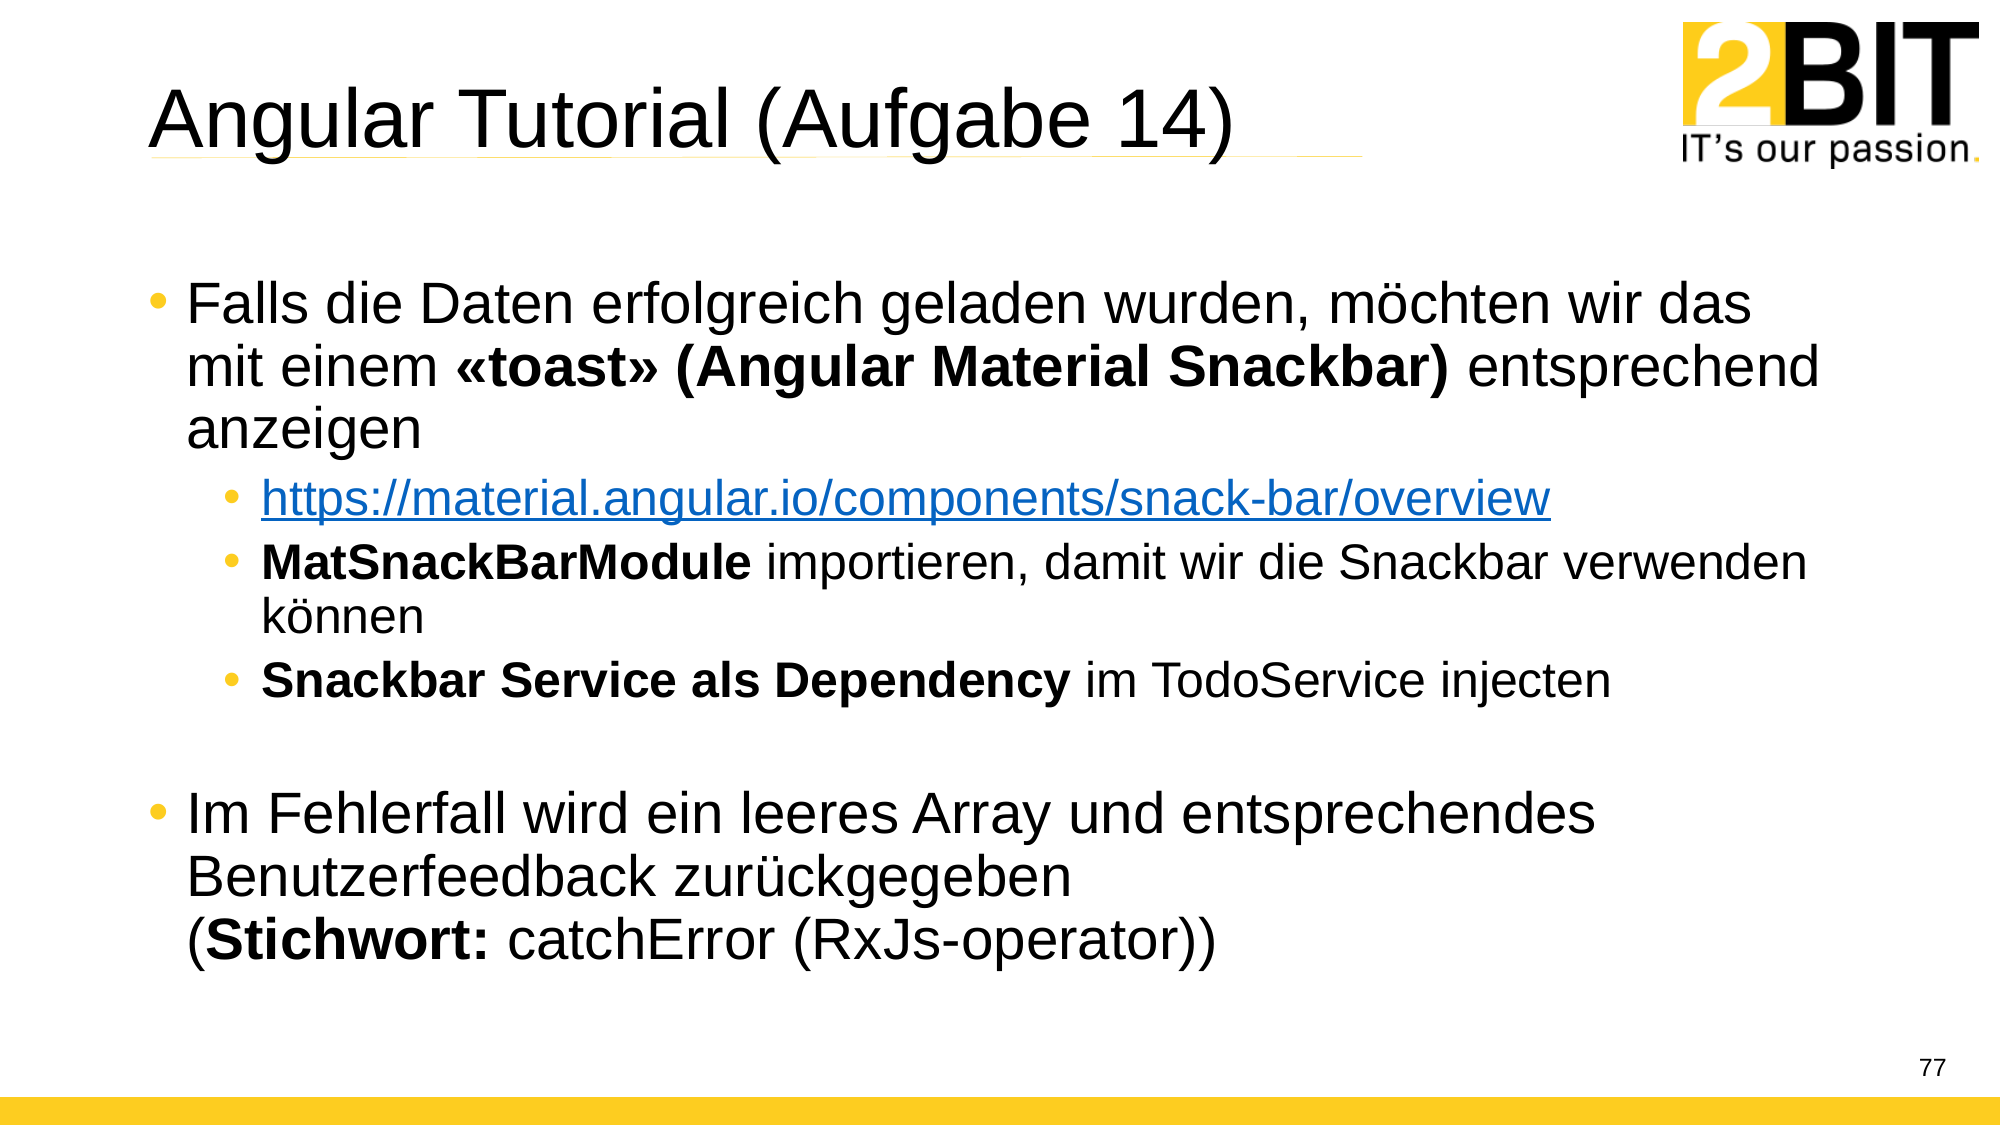

# Angular Tutorial (Aufgabe 14)
Falls die Daten erfolgreich geladen wurden, möchten wir das mit einem «toast» (Angular Material Snackbar) entsprechend anzeigen
https://material.angular.io/components/snack-bar/overview
MatSnackBarModule importieren, damit wir die Snackbar verwenden können
Snackbar Service als Dependency im TodoService injecten
Im Fehlerfall wird ein leeres Array und entsprechendes Benutzerfeedback zurückgegeben
(Stichwort: catchError (RxJs-operator))